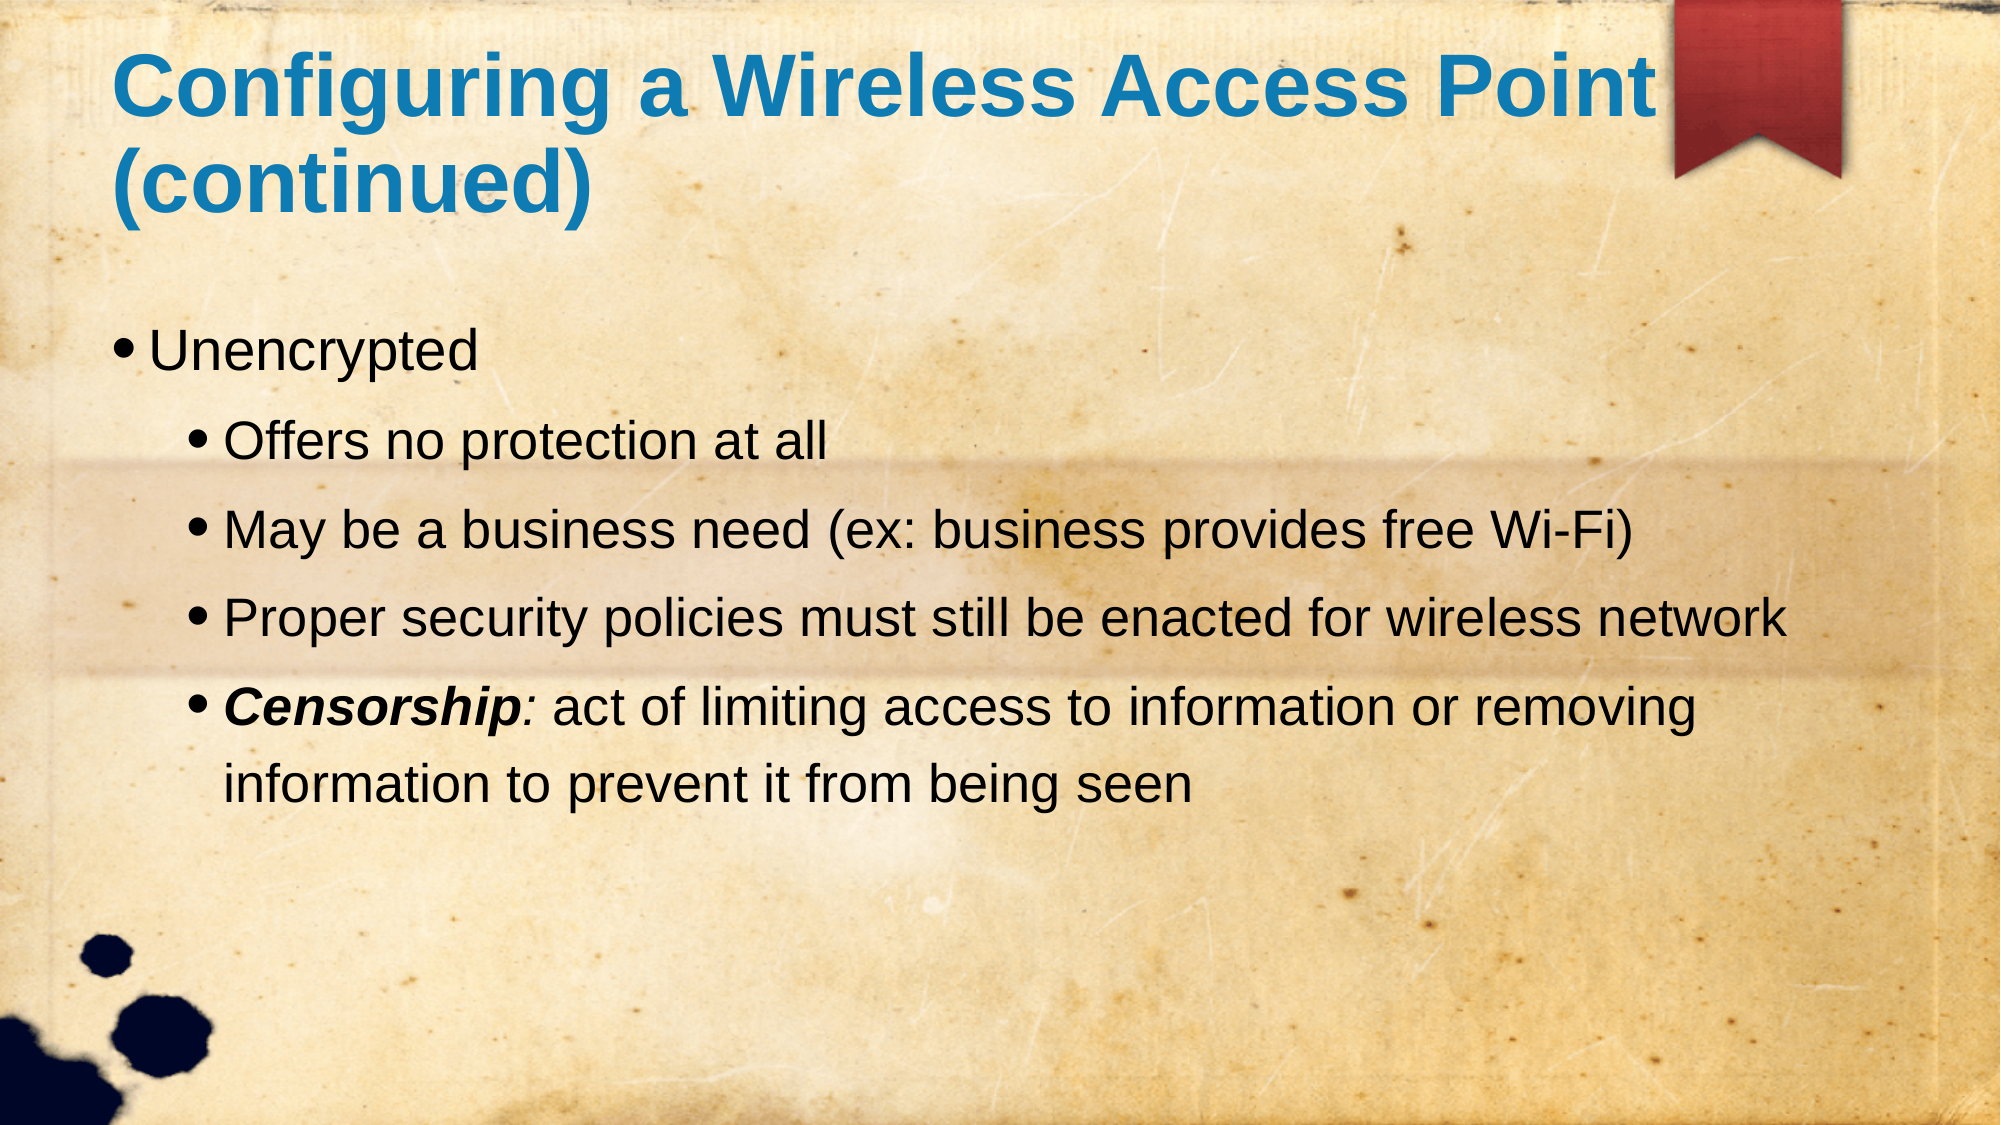

Configuring a Wireless Access Point (continued)
Unencrypted
Offers no protection at all
May be a business need (ex: business provides free Wi-Fi)
Proper security policies must still be enacted for wireless network
Censorship: act of limiting access to information or removing information to prevent it from being seen